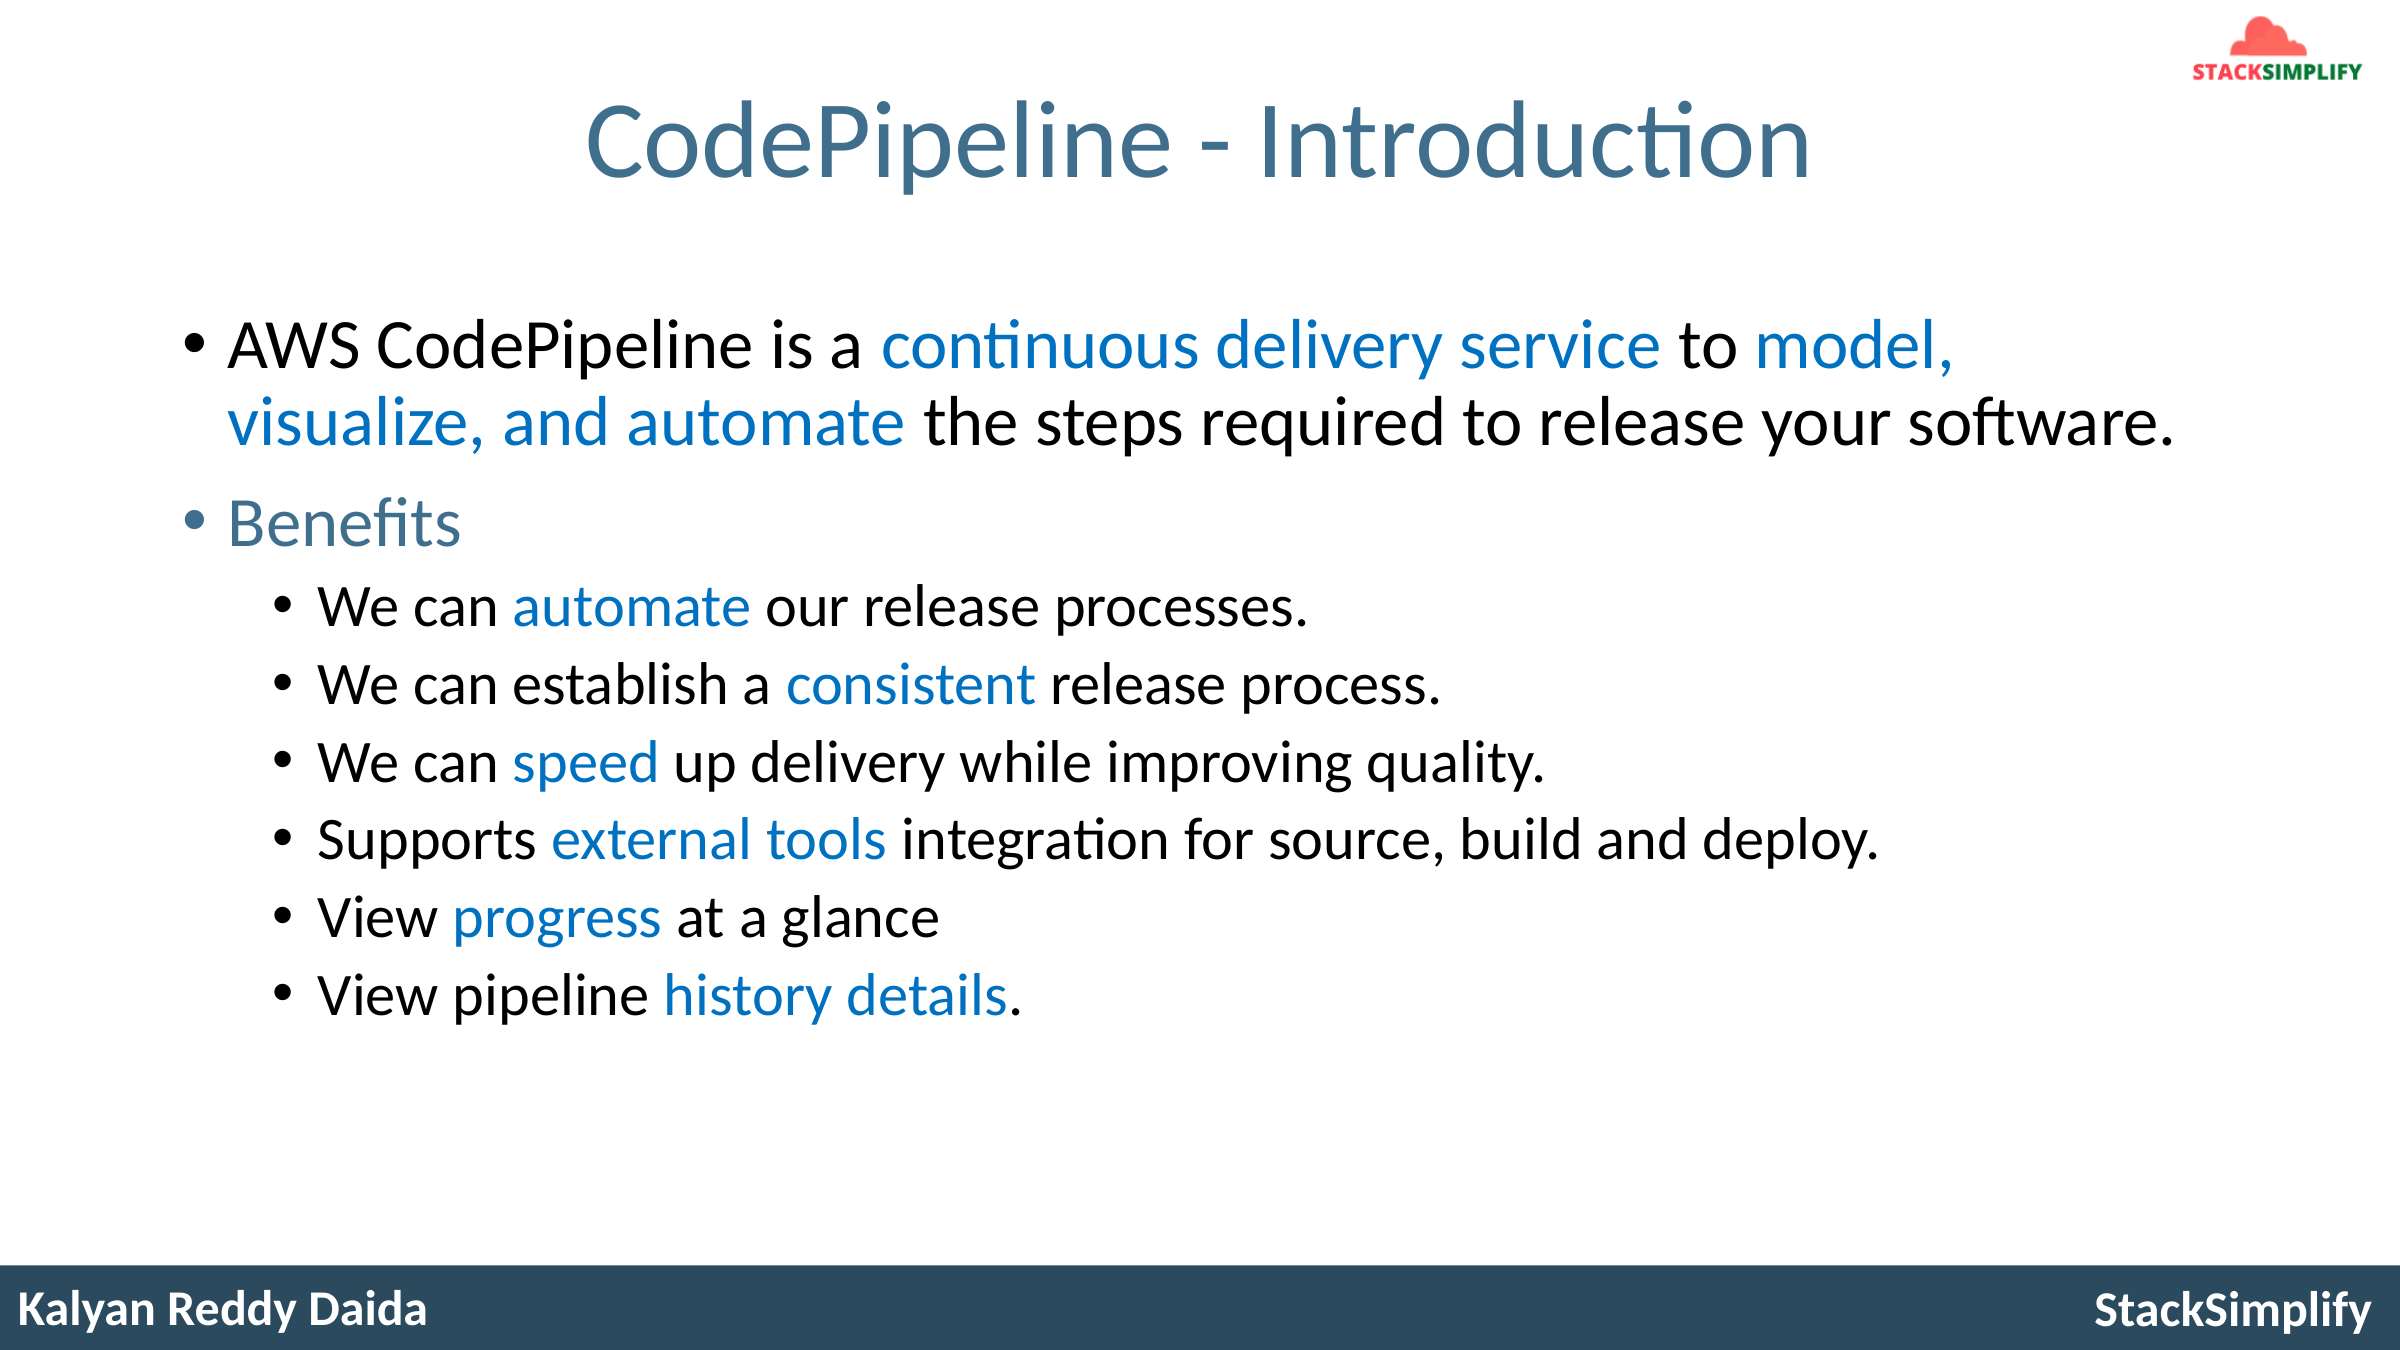

# CodePipeline - Introduction
AWS CodePipeline is a continuous delivery service to model, visualize, and automate the steps required to release your software.
Benefits
We can automate our release processes.
We can establish a consistent release process.
We can speed up delivery while improving quality.
Supports external tools integration for source, build and deploy.
View progress at a glance
View pipeline history details.

Kalyan Reddy Daida